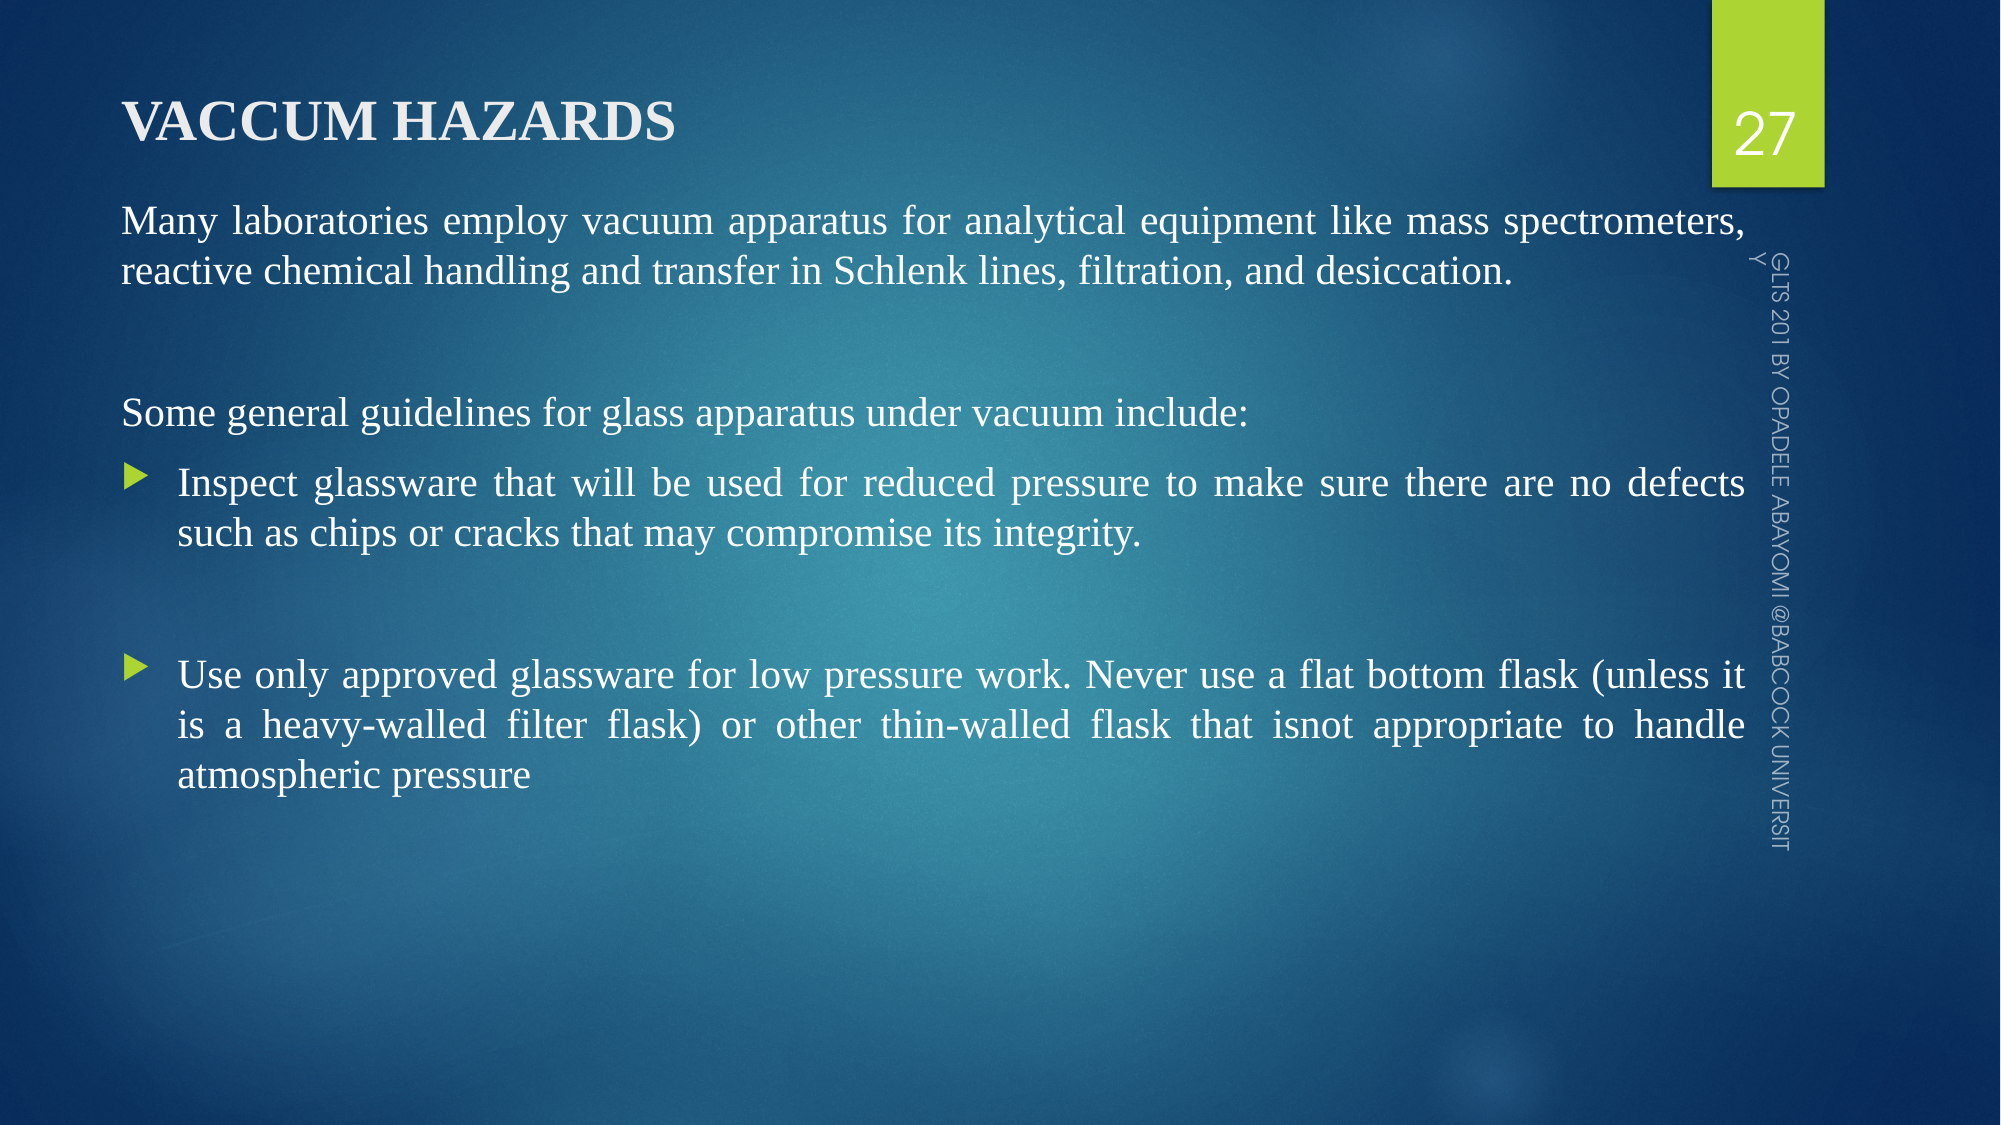

27
# VACCUM HAZARDS
Many laboratories employ vacuum apparatus for analytical equipment like mass spectrometers, reactive chemical handling and transfer in Schlenk lines, filtration, and desiccation.

Some general guidelines for glass apparatus under vacuum include:
Inspect glassware that will be used for reduced pressure to make sure there are no defects such as chips or cracks that may compromise its integrity.

Use only approved glassware for low pressure work. Never use a flat bottom flask (unless it is a heavy-walled filter flask) or other thin-walled flask that isnot appropriate to handle atmospheric pressure
GLTS 201 BY OPADELE ABAYOMI @BABCOCK UNIVERSITY